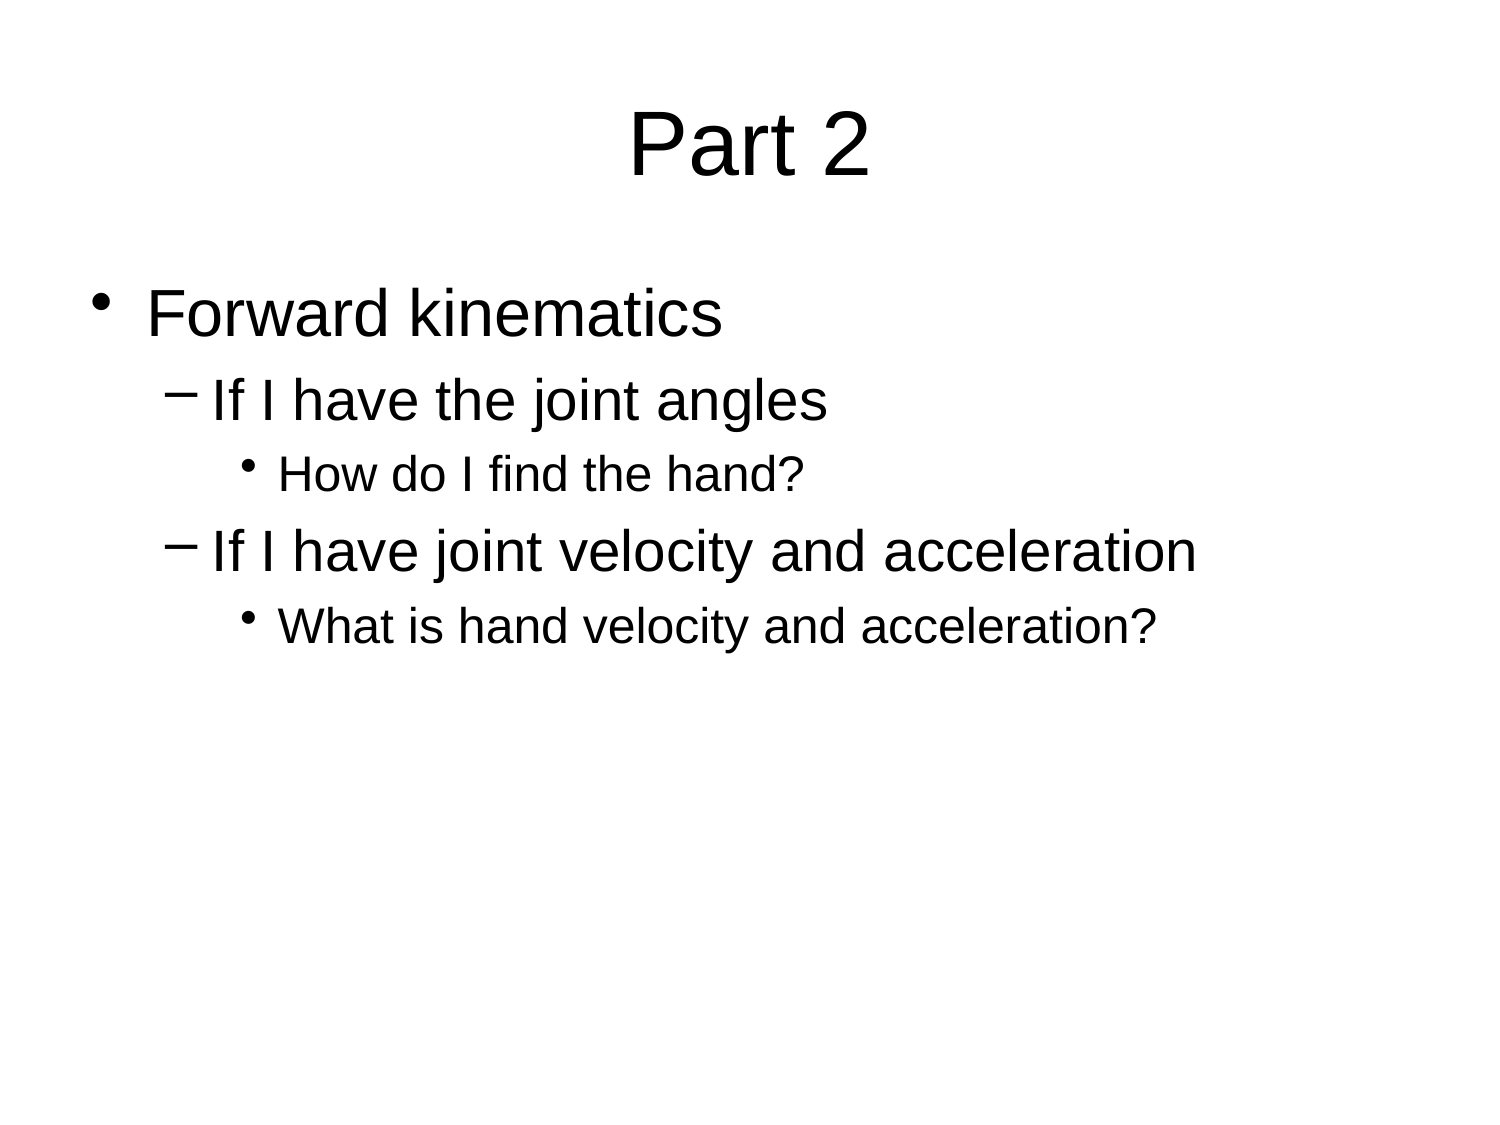

# Part 2
Forward kinematics
If I have the joint angles
How do I find the hand?
If I have joint velocity and acceleration
What is hand velocity and acceleration?